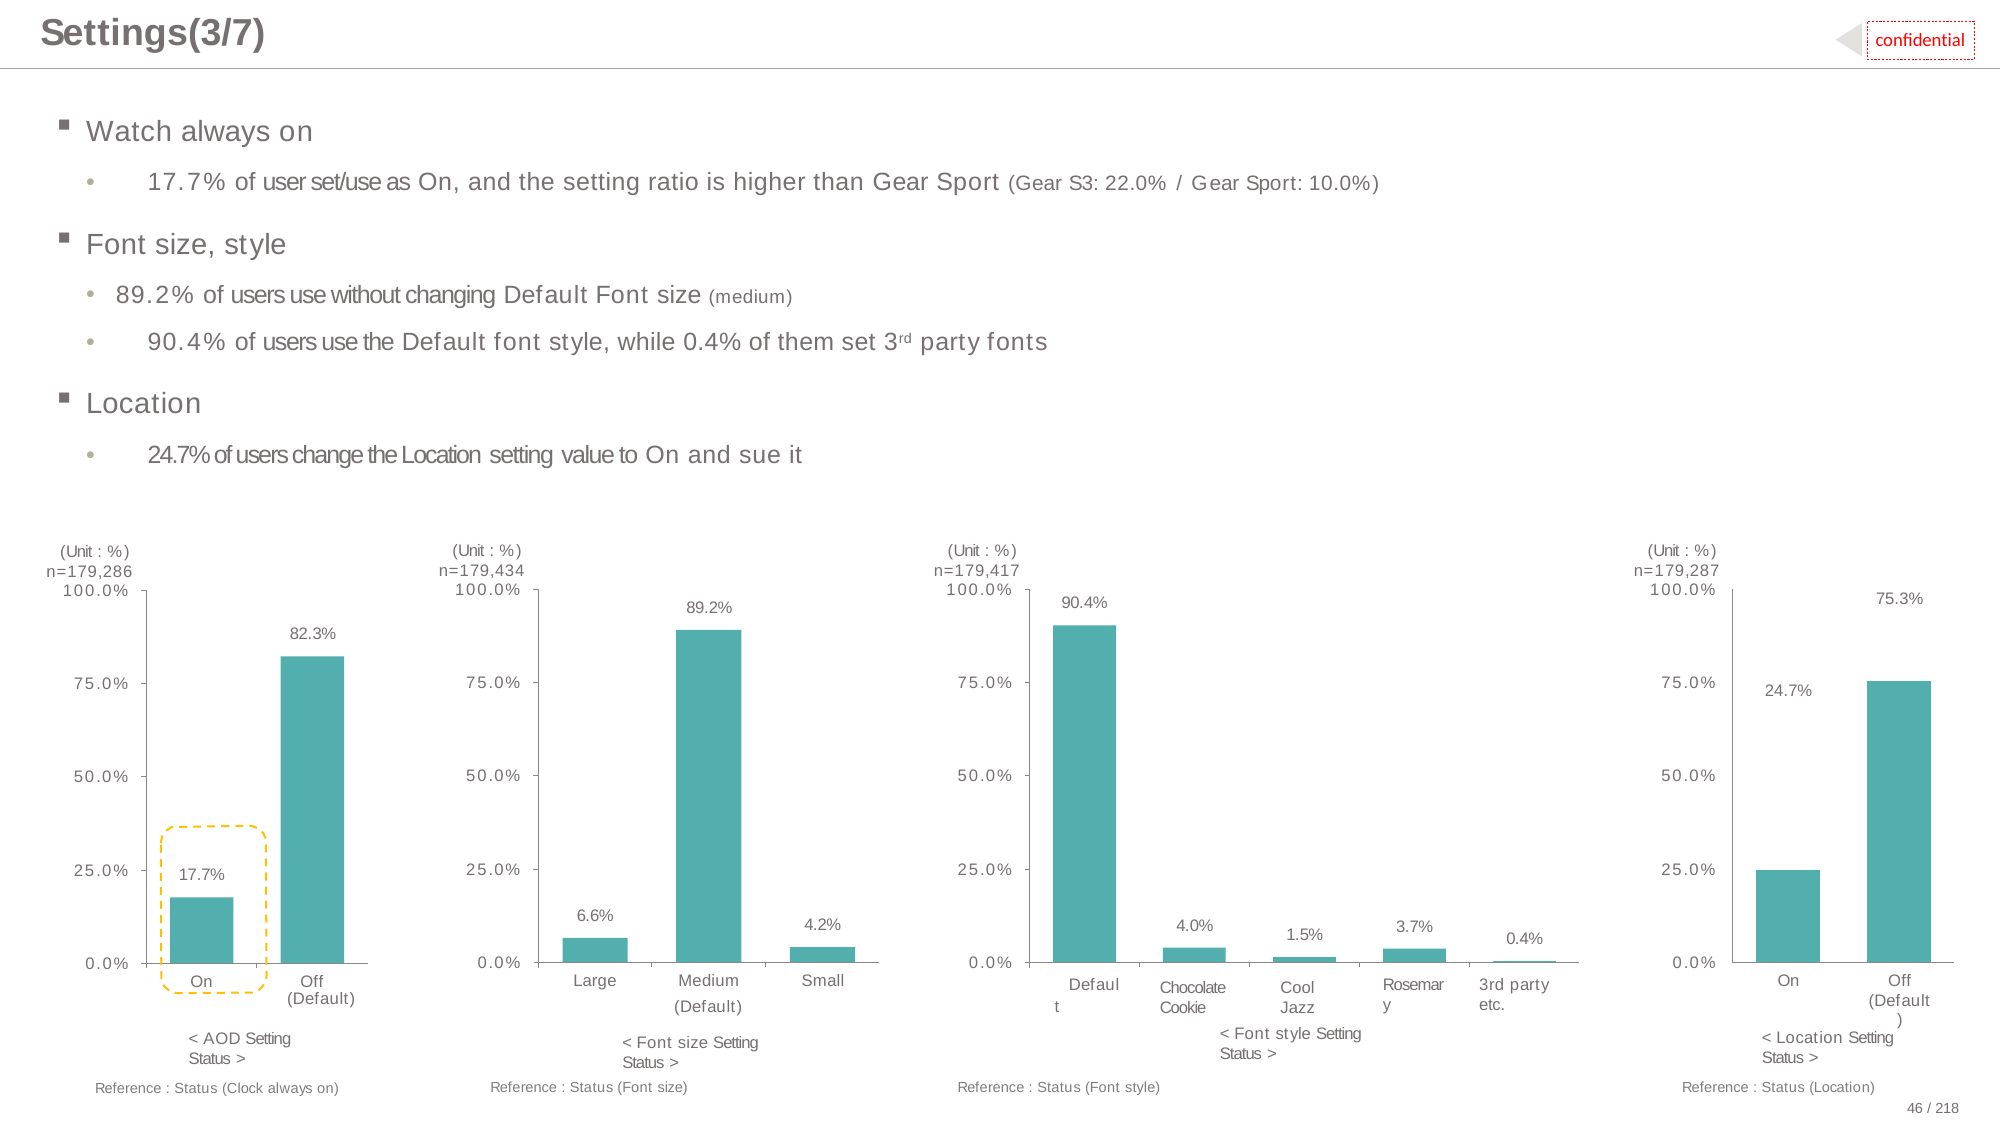

# Settings(3/7)

confidential
Watch always on

•	17.7% of user set/use as On, and the setting ratio is higher than Gear Sport (Gear S3: 22.0% / Gear Sport: 10.0%)

Font size, style

89.2% of users use without changing Default Font size (medium)

•	90.4% of users use the Default font style, while 0.4% of them set 3rd party fonts

Location

•	24.7% of users change the Location setting value to On and sue it
(Unit : %) n=179,434
(Unit : %) n=179,417
(Unit : %) n=179,287
(Unit : %) n=179,286
100.0%
100.0%
100.0%
100.0%

| 75.3% |  |  |  |  |
| --- | --- | --- | --- | --- |
| 24.7% |  |  |  |  |
|  |  |  |  |  |

90.4%
89.2%
82.3%

75.0%
75.0%
75.0%
75.0%

50.0%
50.0%
50.0%
50.0%

25.0%
25.0%
25.0%
25.0%
17.7%

6.6%
4.2%
4.0%
3.7%
1.5%
0.4%

0.0%
0.0%
0.0%
0.0%

Large
Medium
(Default)
Small
On
Off
(Default)
On
Off
Default
Rosemary
3rd party etc.
Chocolate Cookie
Cool Jazz
(Default)
< Font style Setting Status >
< Location Setting Status >
< AOD Setting Status >
< Font size Setting Status >
Reference : Status (Font size)
Reference : Status (Font style)
Reference : Status (Location)
Reference : Status (Clock always on)
46 / 218